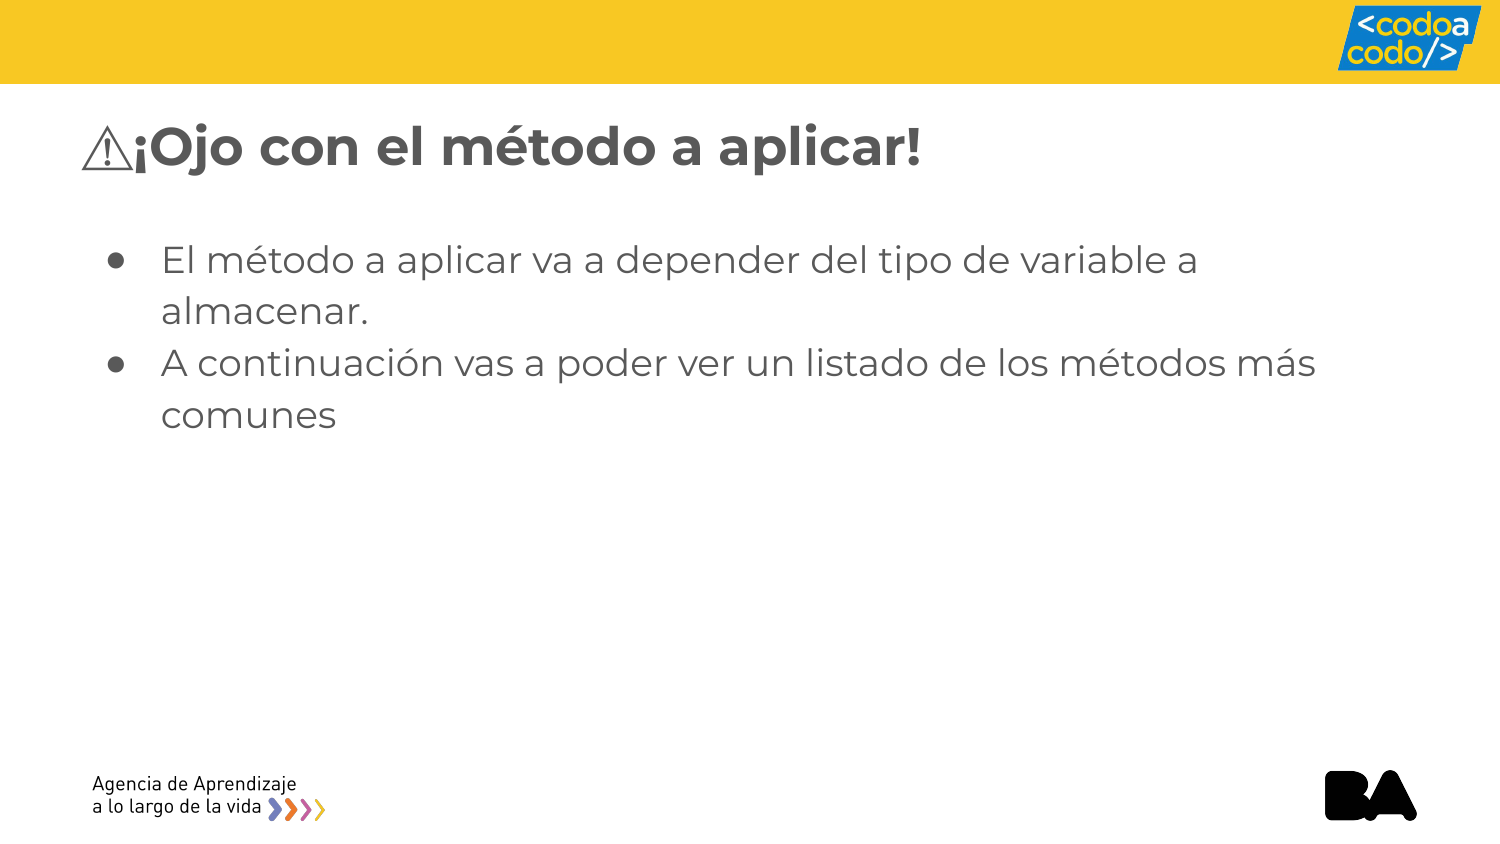

# ⚠️​¡Ojo con el método a aplicar!
El método a aplicar va a depender del tipo de variable a almacenar.
A continuación vas a poder ver un listado de los métodos más comunes